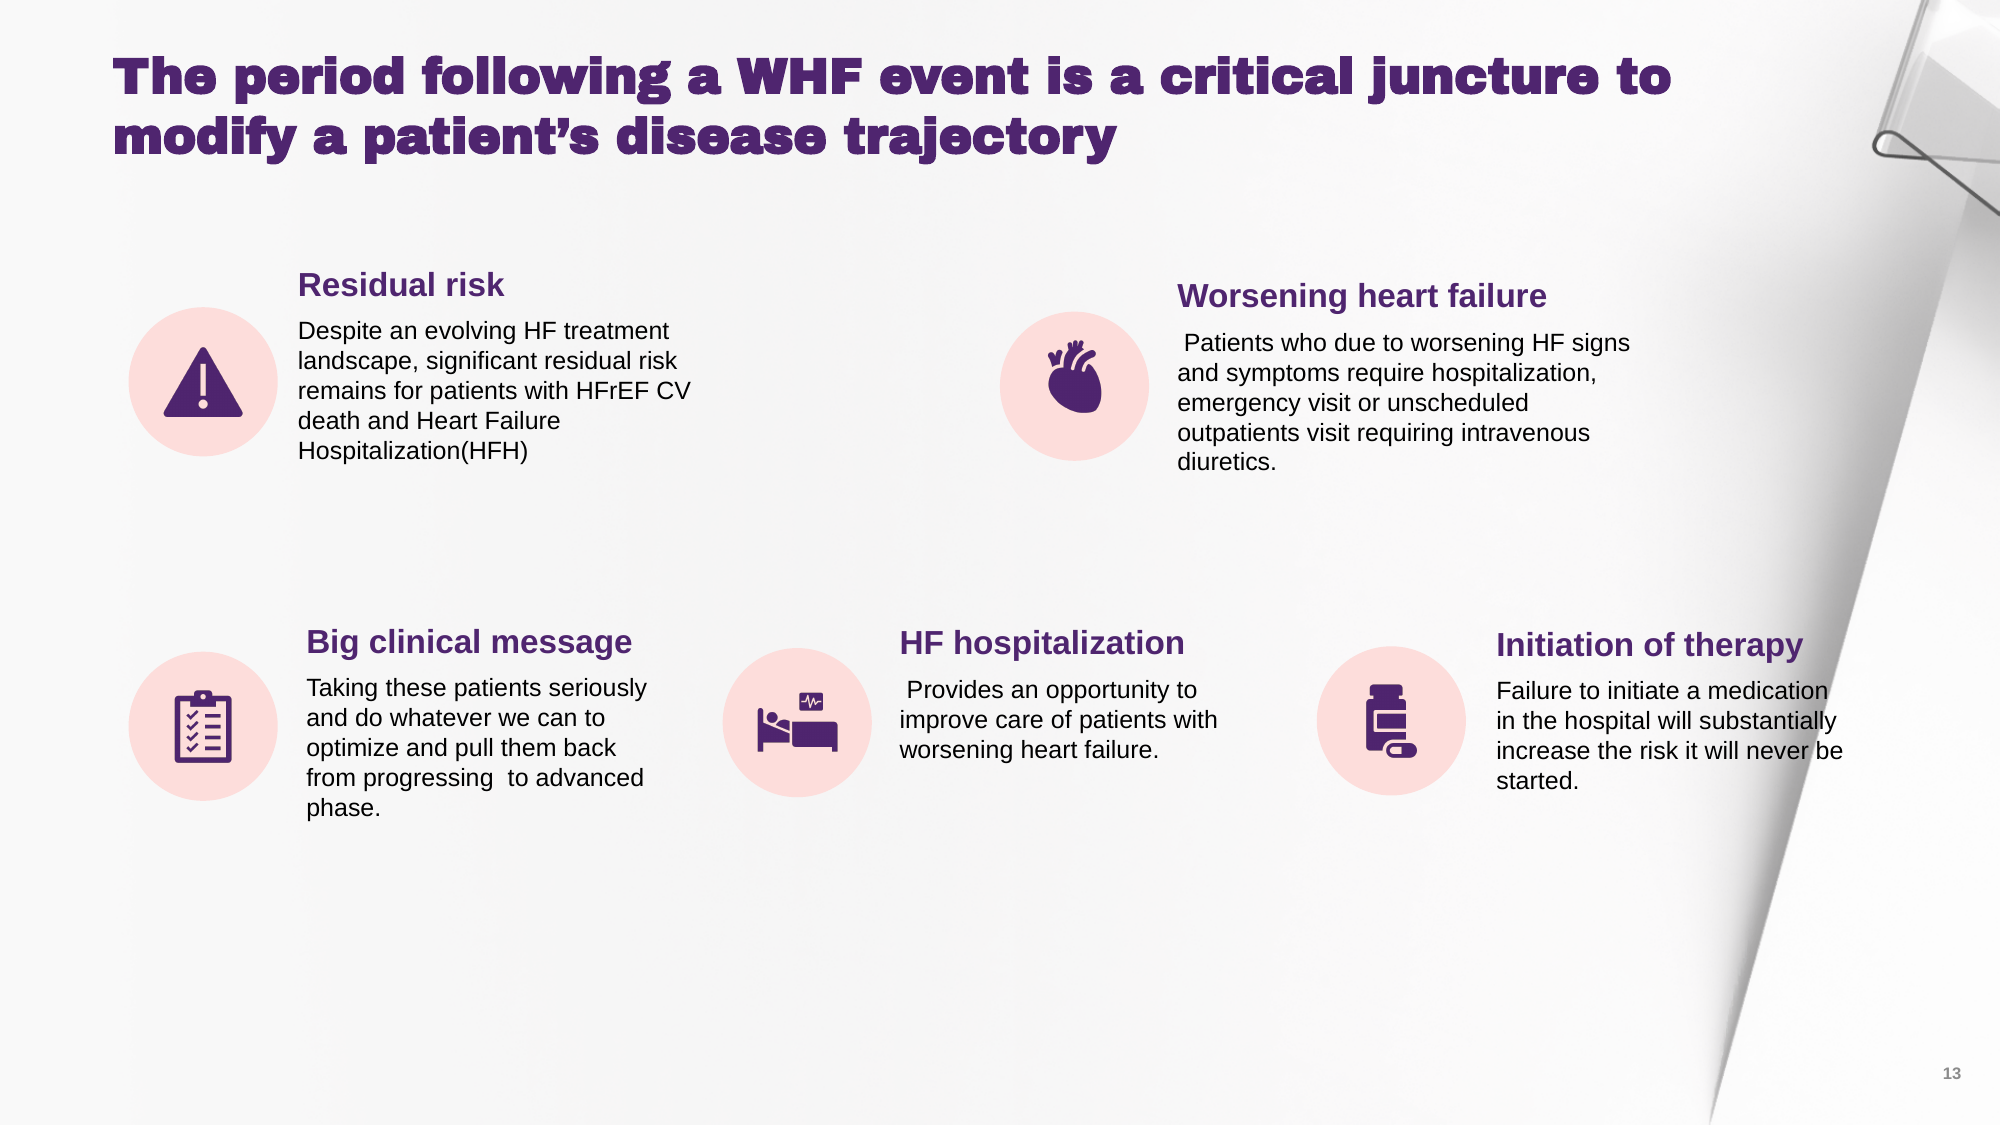

# The period following a WHF event is a critical juncture to modify a patient’s disease trajectory
Residual risk
Despite an evolving HF treatment landscape, significant residual risk remains for patients with HFrEF CV death and Heart Failure Hospitalization(HFH)
Worsening heart failure
 Patients who due to worsening HF signs and symptoms require hospitalization, emergency visit or unscheduled outpatients visit requiring intravenous diuretics.
Big clinical message
Taking these patients seriously and do whatever we can to optimize and pull them back from progressing  to advanced phase.
HF hospitalization
 Provides an opportunity to improve care of patients with worsening heart failure.
Initiation of therapy
Failure to initiate a medication in the hospital will substantially increase the risk it will never be started.

13